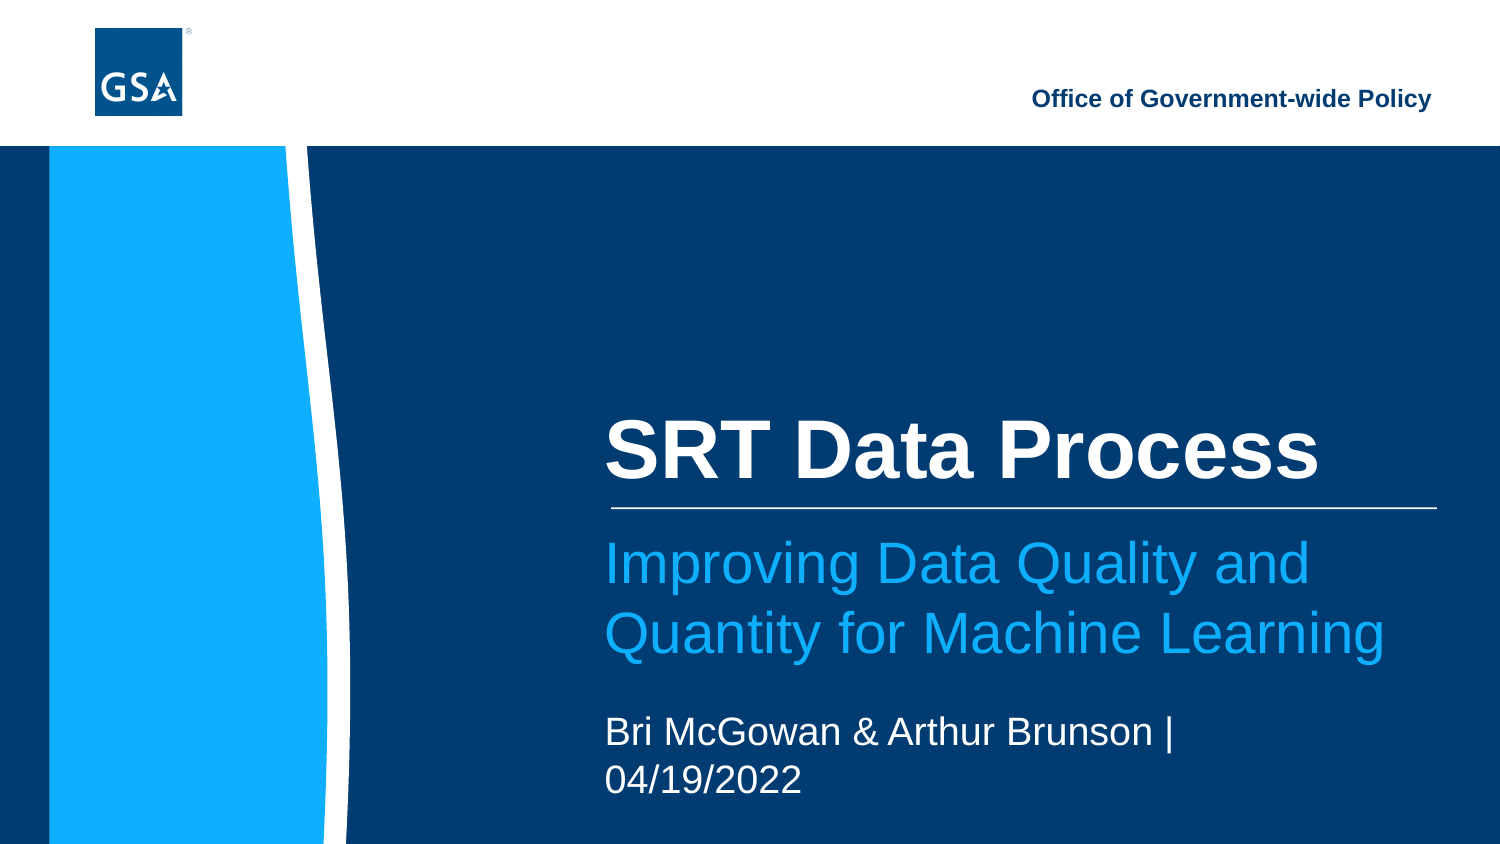

# SRT Data Process
Improving Data Quality and Quantity for Machine Learning
Bri McGowan & Arthur Brunson |  04/19/2022